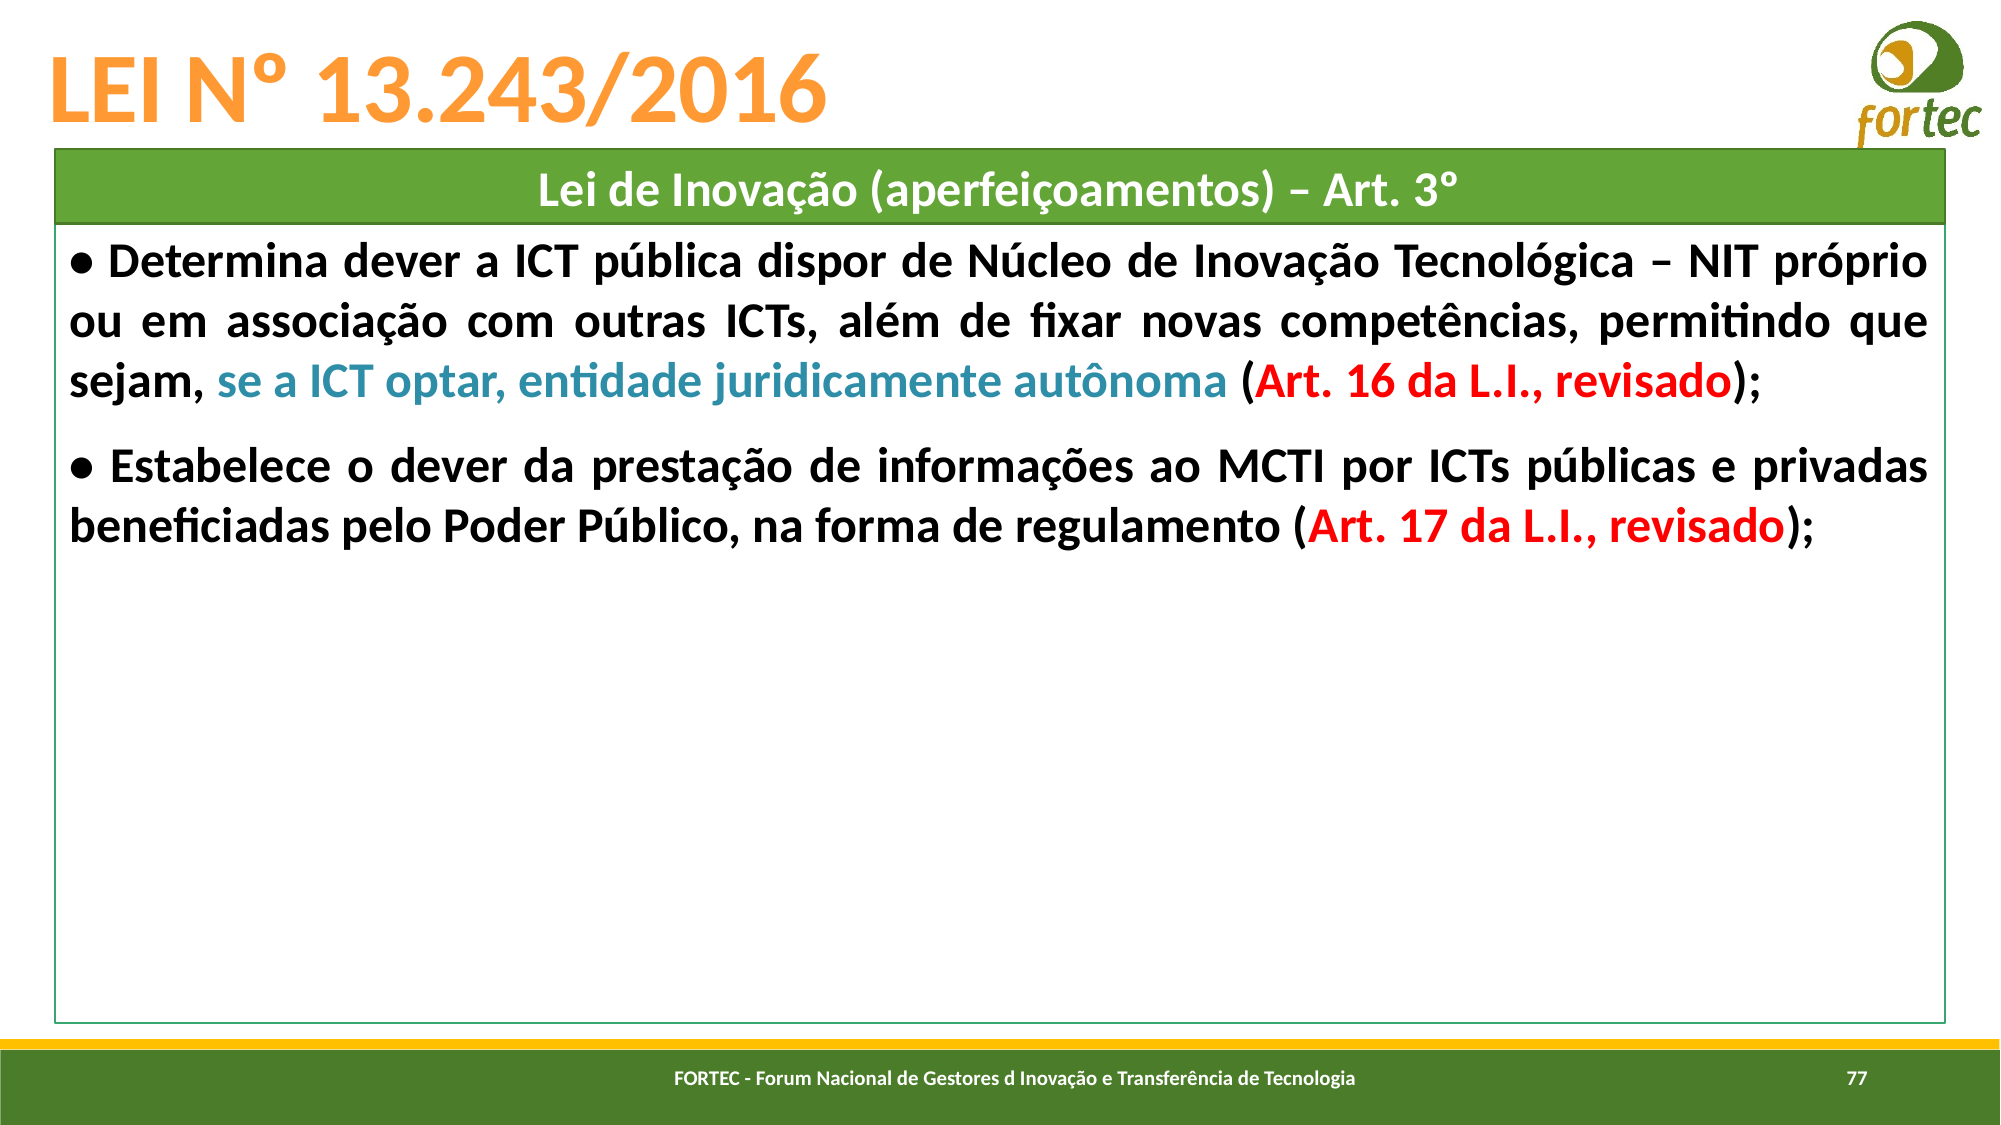

# LEI Nº 13.243/2016
Lei de Inovação (aperfeiçoamentos) – Art. 3º
• Determina dever a ICT pública dispor de Núcleo de Inovação Tecnológica – NIT próprio ou em associação com outras ICTs, além de fixar novas competências, permitindo que sejam, se a ICT optar, entidade juridicamente autônoma (Art. 16 da L.I., revisado);
• Estabelece o dever da prestação de informações ao MCTI por ICTs públicas e privadas beneficiadas pelo Poder Público, na forma de regulamento (Art. 17 da L.I., revisado);
FORTEC - Forum Nacional de Gestores d Inovação e Transferência de Tecnologia
77